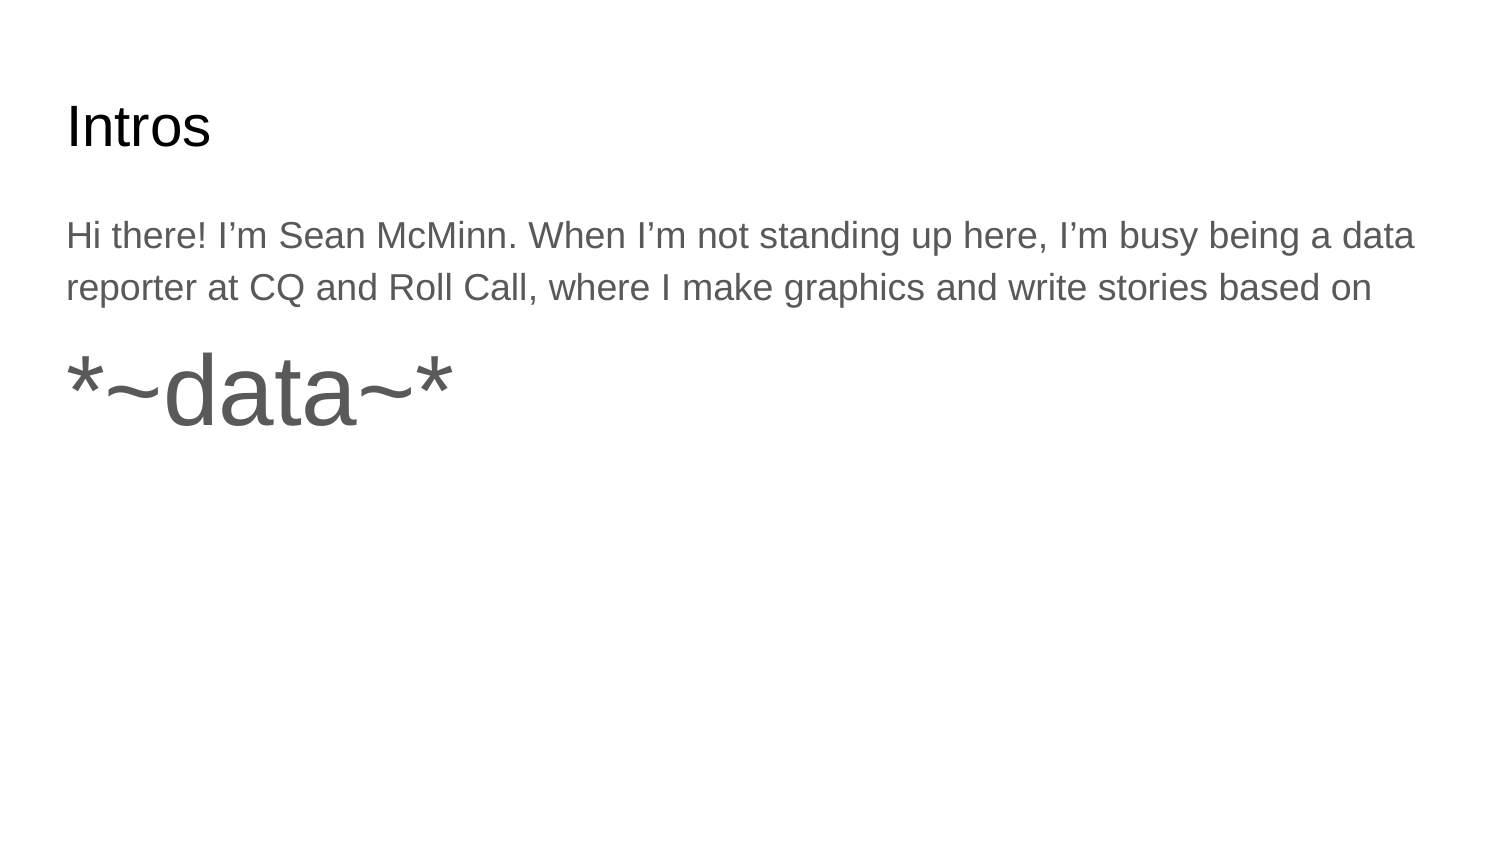

# Intros
Hi there! I’m Sean McMinn. When I’m not standing up here, I’m busy being a data reporter at CQ and Roll Call, where I make graphics and write stories based on *~data~*